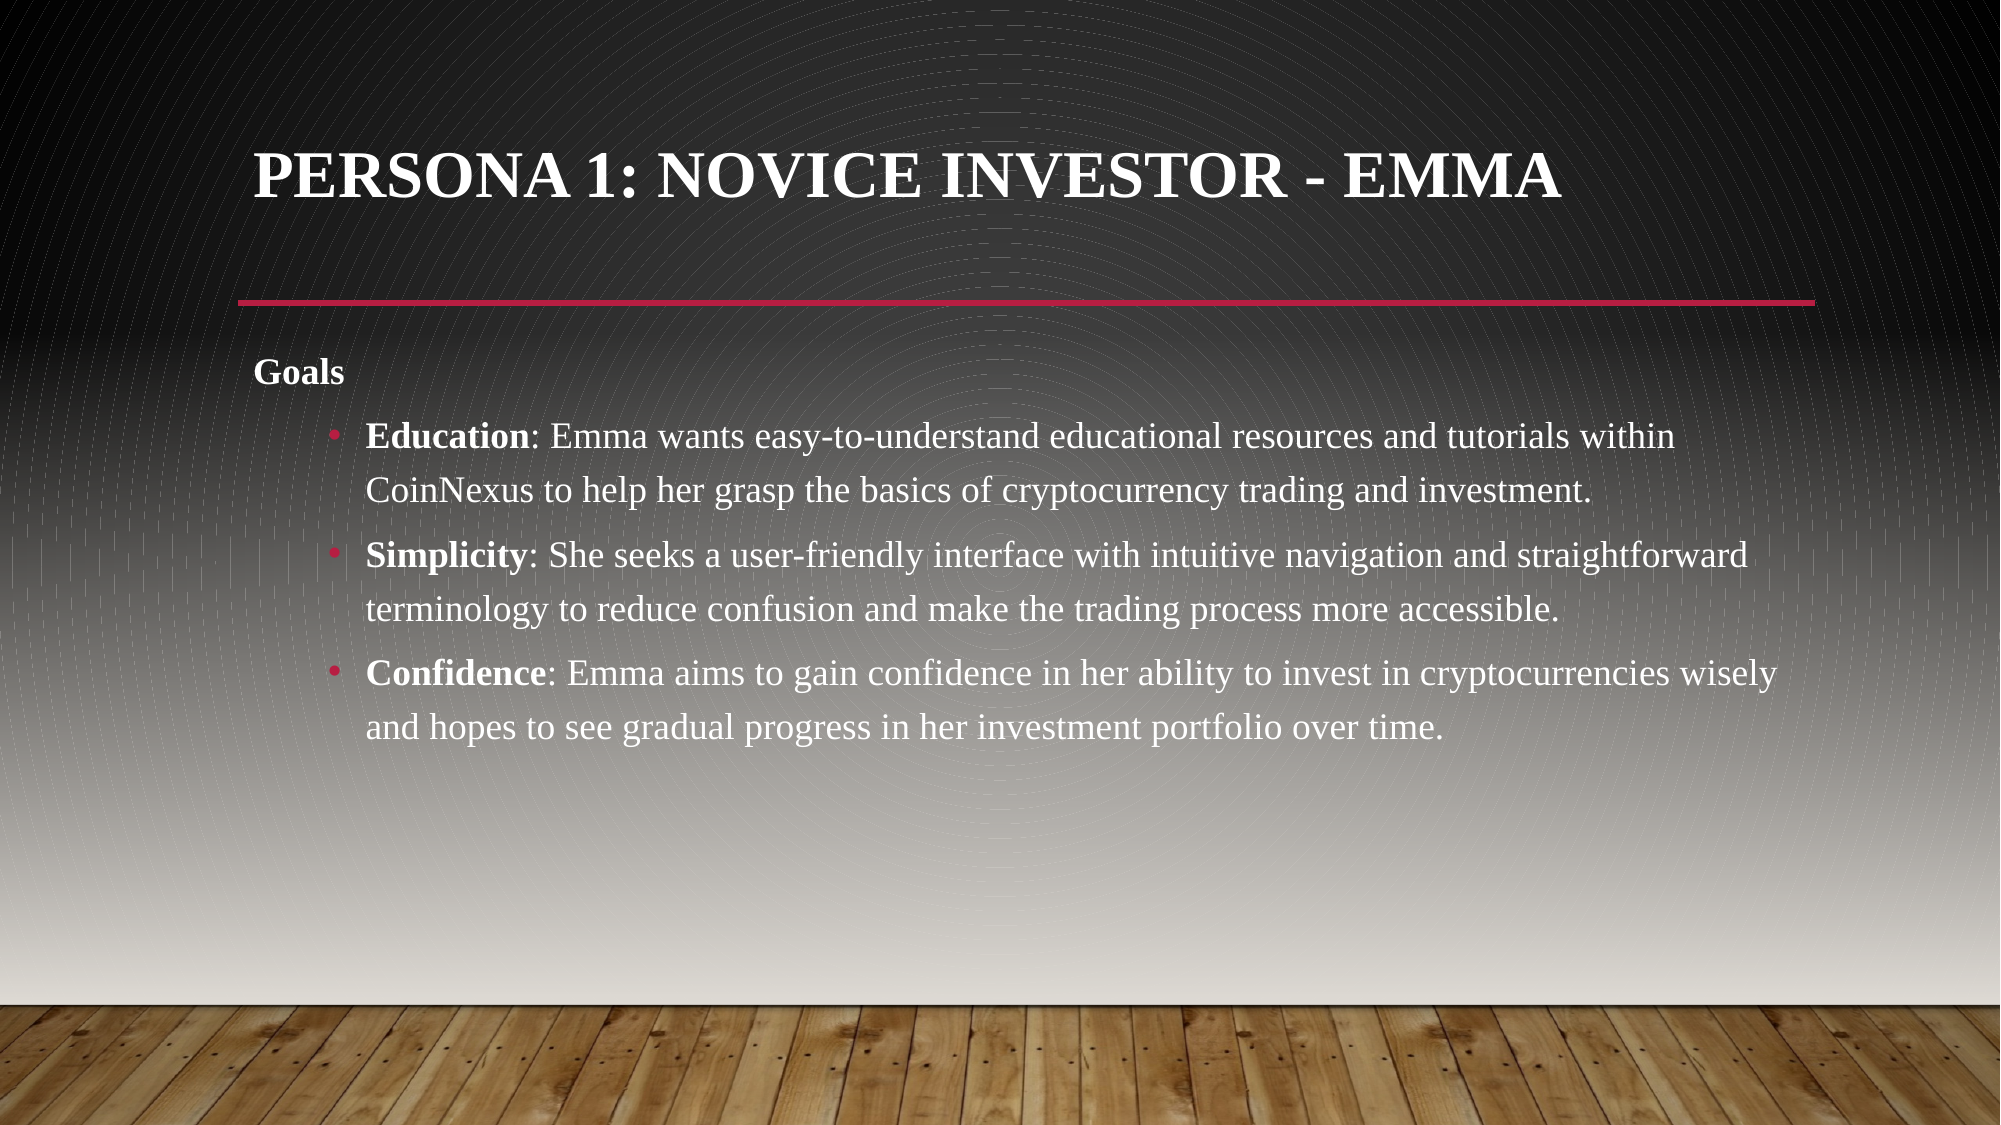

# PERSONA 1: NOVICE INVESTOR - EMMA

Goals
Education: Emma wants easy-to-understand educational resources and tutorials within CoinNexus to help her grasp the basics of cryptocurrency trading and investment.
Simplicity: She seeks a user-friendly interface with intuitive navigation and straightforward terminology to reduce confusion and make the trading process more accessible.
Confidence: Emma aims to gain confidence in her ability to invest in cryptocurrencies wisely and hopes to see gradual progress in her investment portfolio over time.